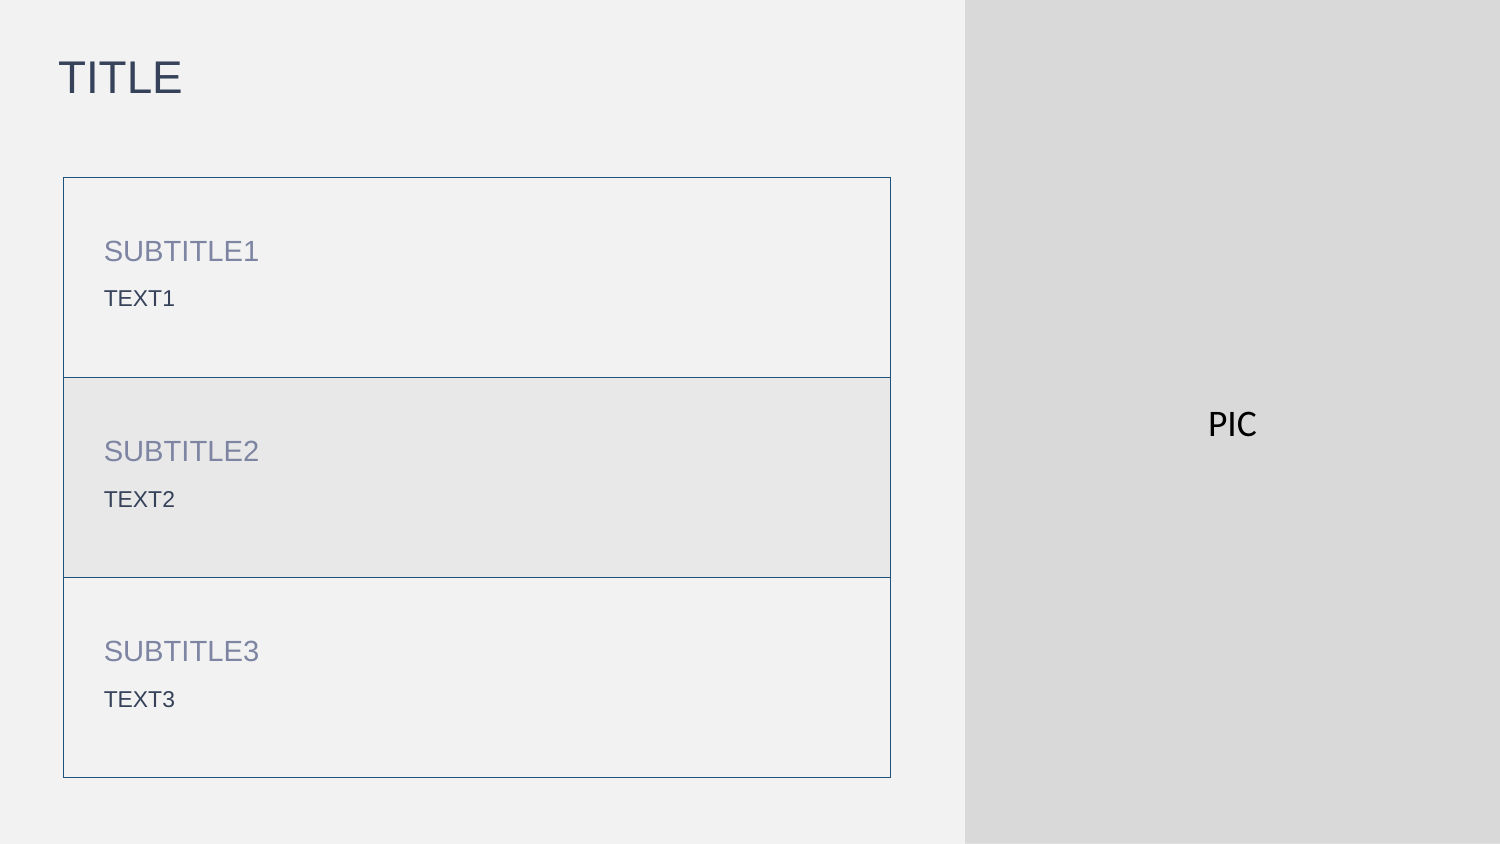

PIC
TITLE

SUBTITLE1
TEXT1

SUBTITLE2
TEXT2

SUBTITLE3
TEXT3